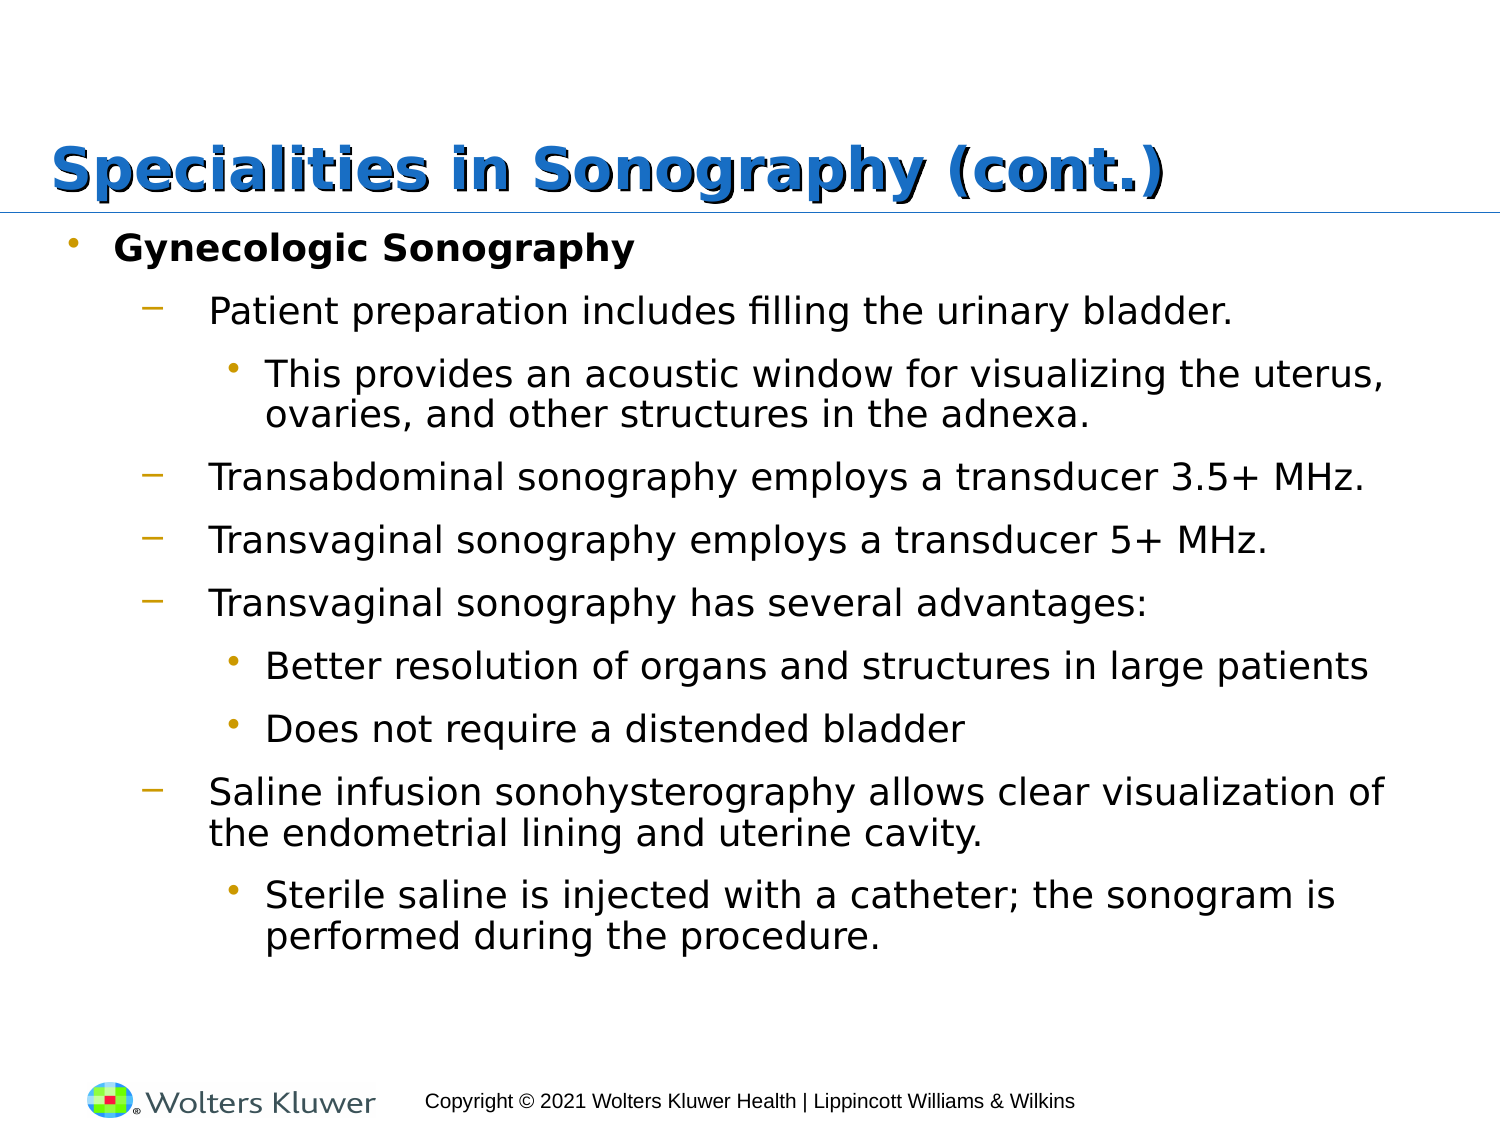

# Specialities in Sonography (cont.)
Gynecologic Sonography
Patient preparation includes filling the urinary bladder.
This provides an acoustic window for visualizing the uterus, ovaries, and other structures in the adnexa.
Transabdominal sonography employs a transducer 3.5+ MHz.
Transvaginal sonography employs a transducer 5+ MHz.
Transvaginal sonography has several advantages:
Better resolution of organs and structures in large patients
Does not require a distended bladder
Saline infusion sonohysterography allows clear visualization of the endometrial lining and uterine cavity.
Sterile saline is injected with a catheter; the sonogram is performed during the procedure.